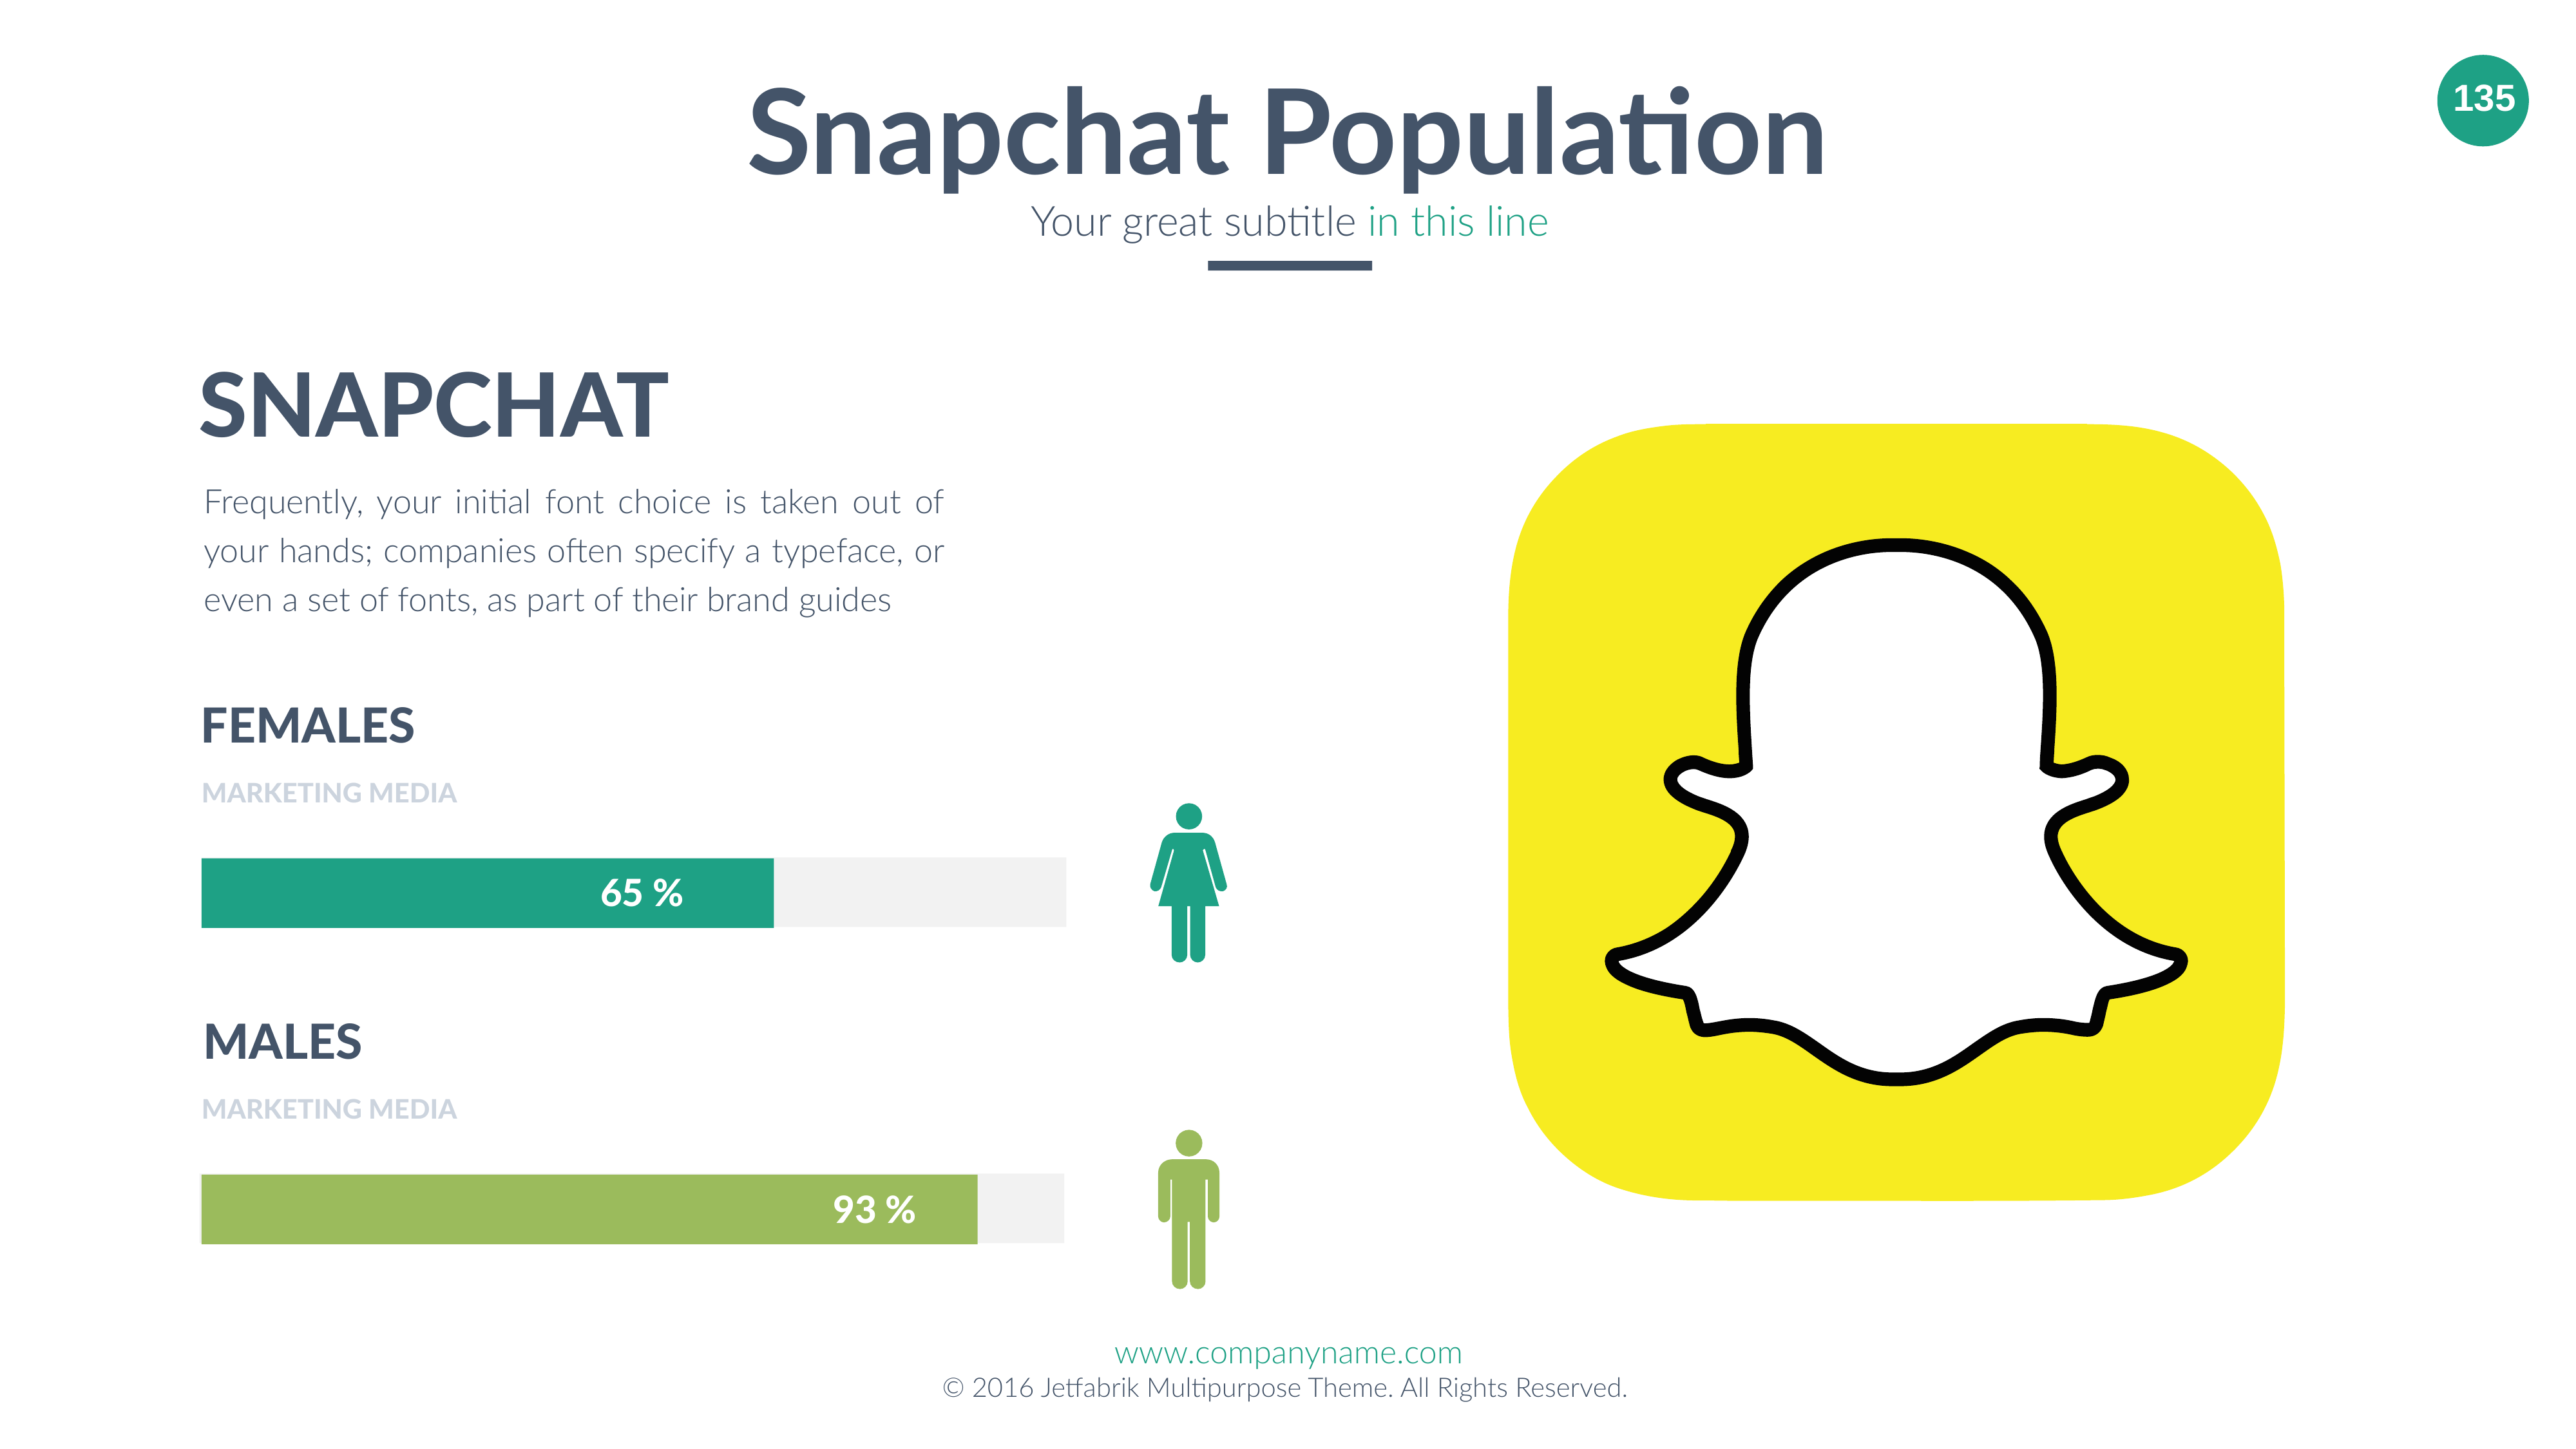

Snapchat Population
Your great subtitle in this line

SNAPCHAT

Frequently, your initial font choice is taken out of your hands; companies often specify a typeface, or even a set of fonts, as part of their brand guides

FEMALES
MARKETING MEDIA

65 %
MALES
MARKETING MEDIA

93 %